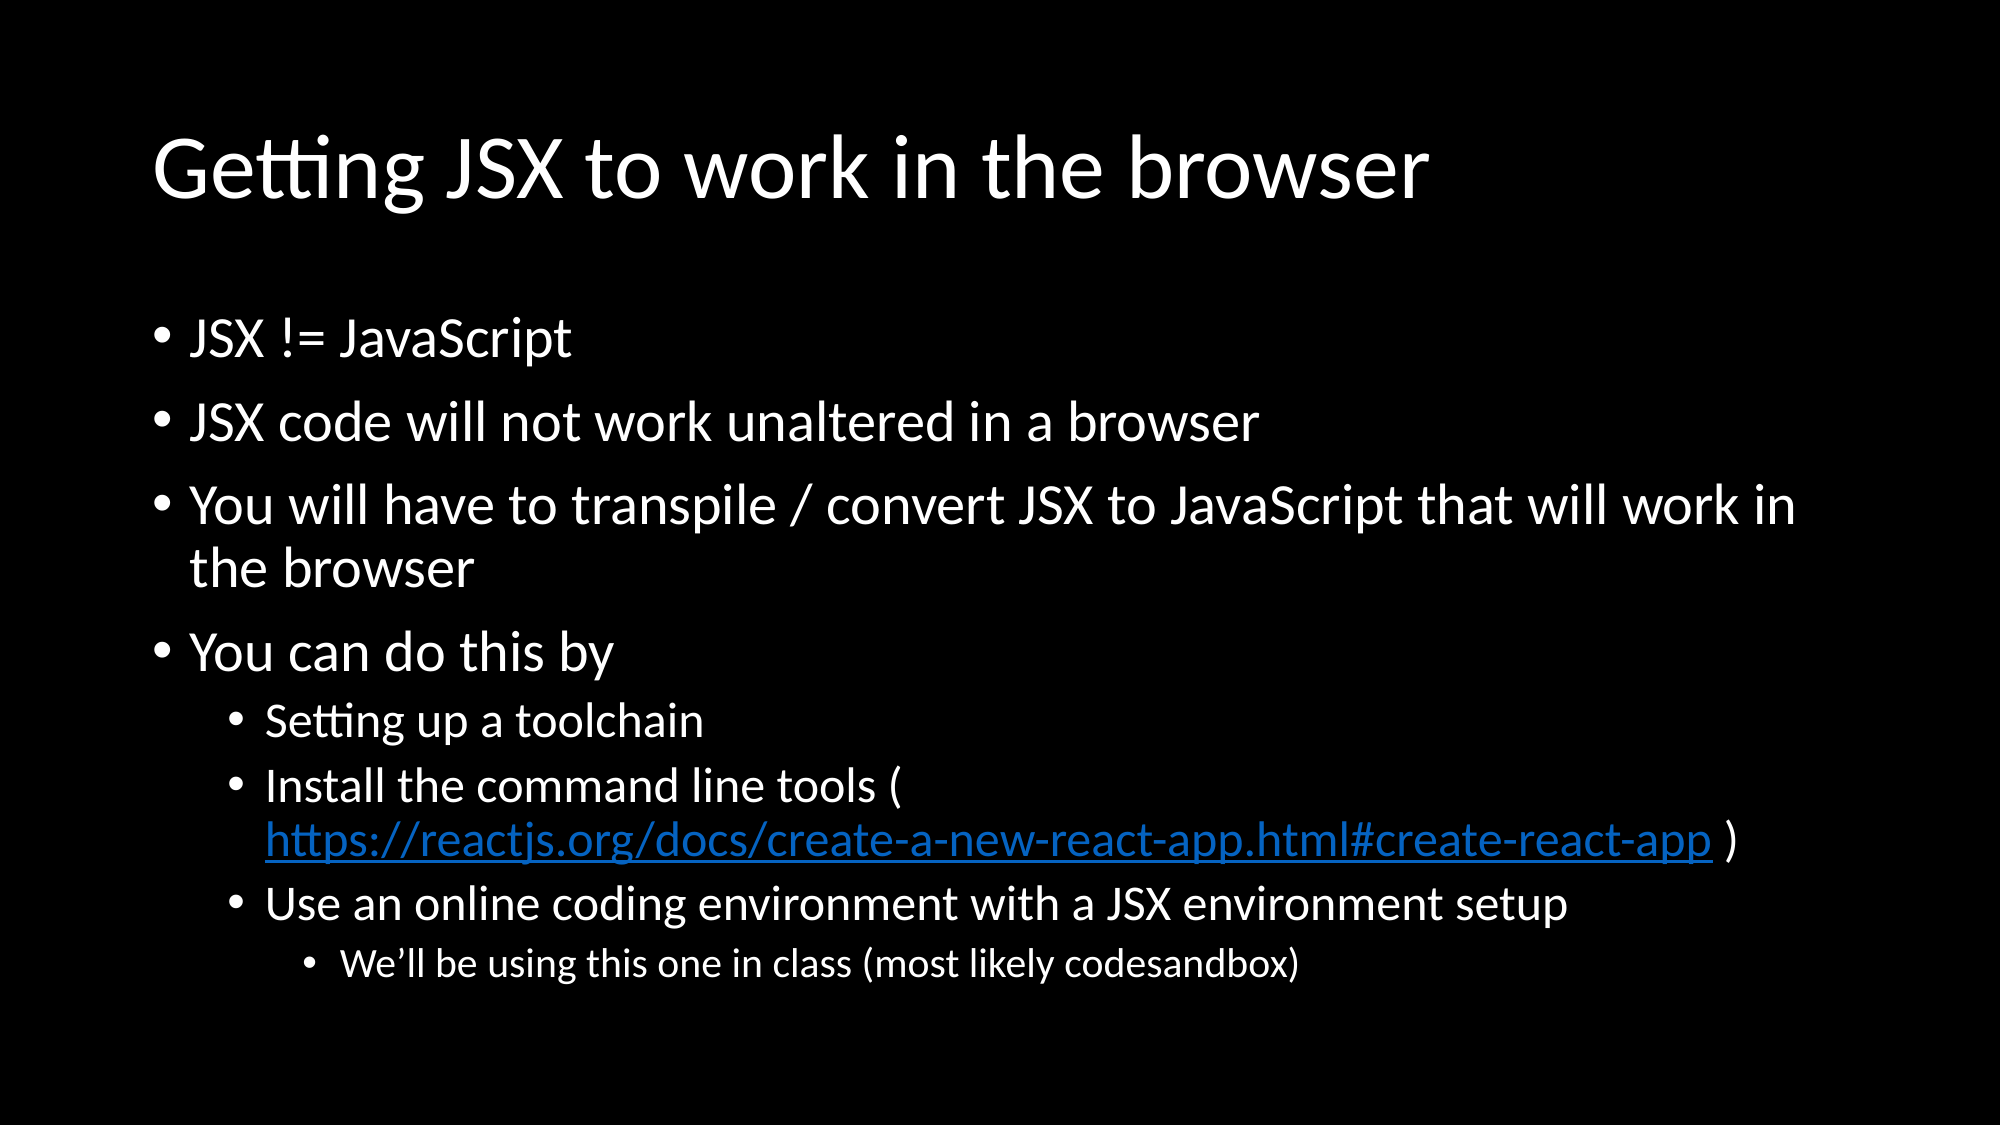

# Getting JSX to work in the browser
JSX != JavaScript
JSX code will not work unaltered in a browser
You will have to transpile / convert JSX to JavaScript that will work in the browser
You can do this by
Setting up a toolchain
Install the command line tools (https://reactjs.org/docs/create-a-new-react-app.html#create-react-app )
Use an online coding environment with a JSX environment setup
We’ll be using this one in class (most likely codesandbox)